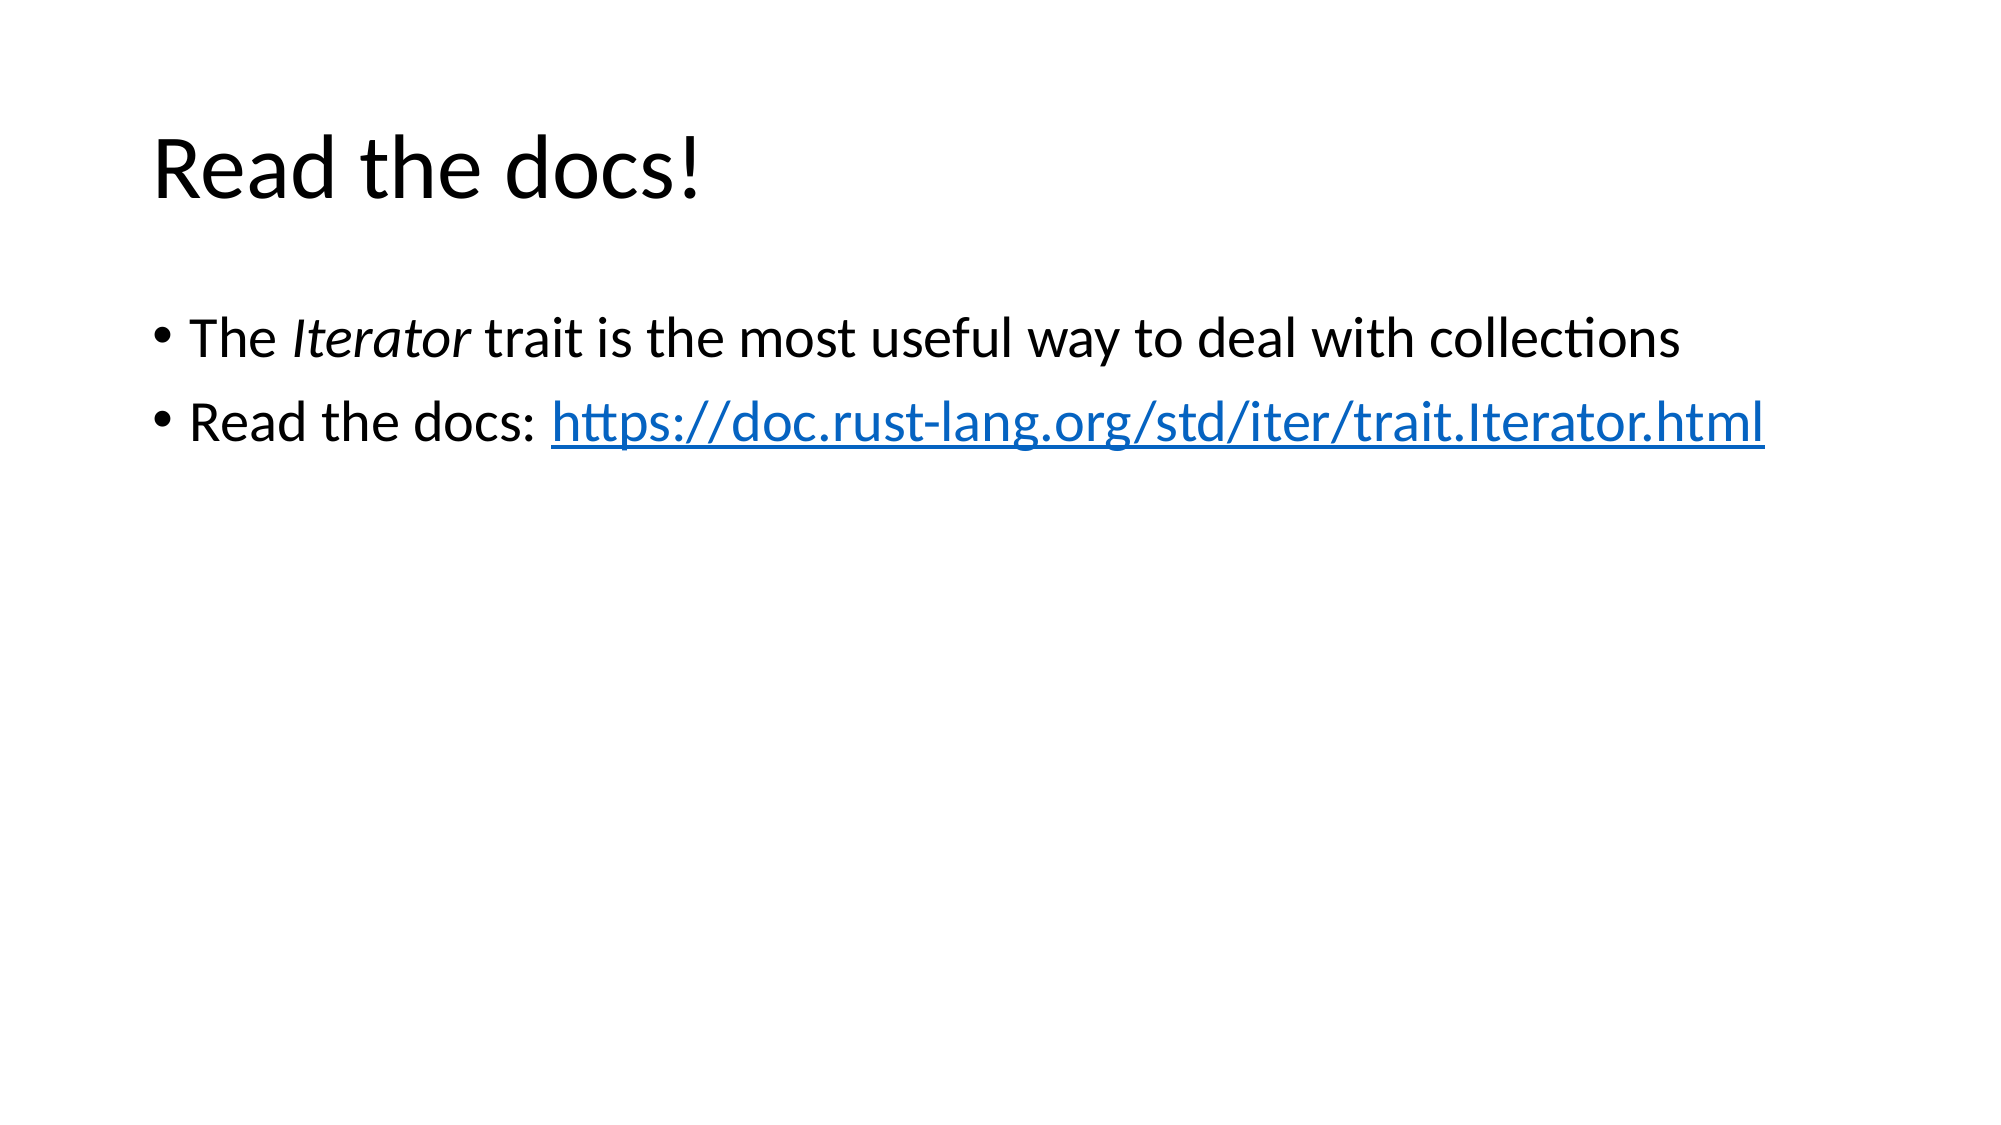

# Read the docs!
The Iterator trait is the most useful way to deal with collections
Read the docs: https://doc.rust-lang.org/std/iter/trait.Iterator.html